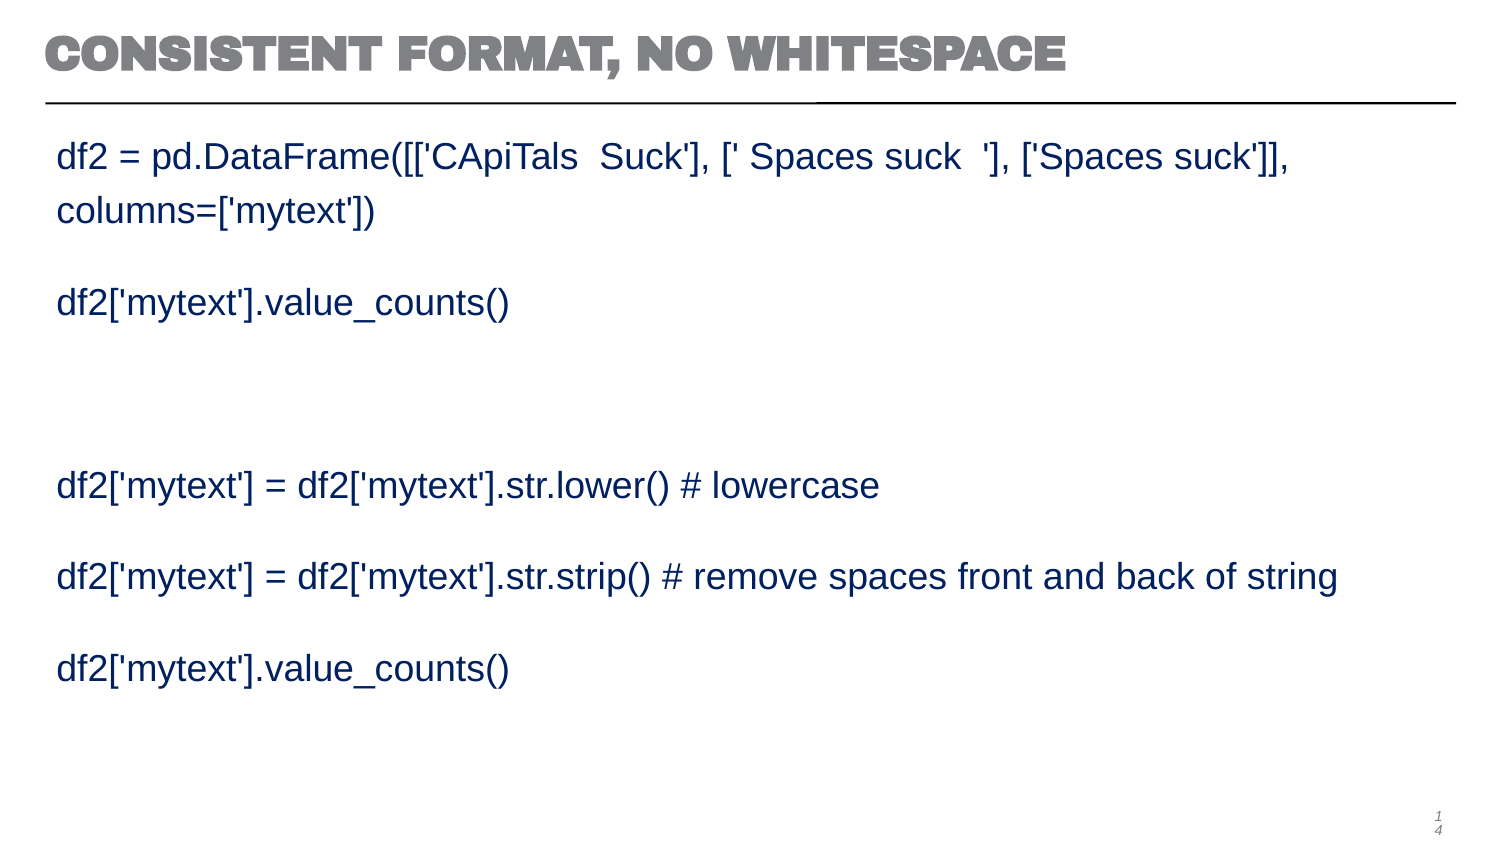

# Consistent Format, No whitespace
df2 = pd.DataFrame([['CApiTals  Suck'], [' Spaces suck  '], ['Spaces suck']], columns=['mytext'])
df2['mytext'].value_counts()

df2['mytext'] = df2['mytext'].str.lower() # lowercase
df2['mytext'] = df2['mytext'].str.strip() # remove spaces front and back of string
df2['mytext'].value_counts()

14